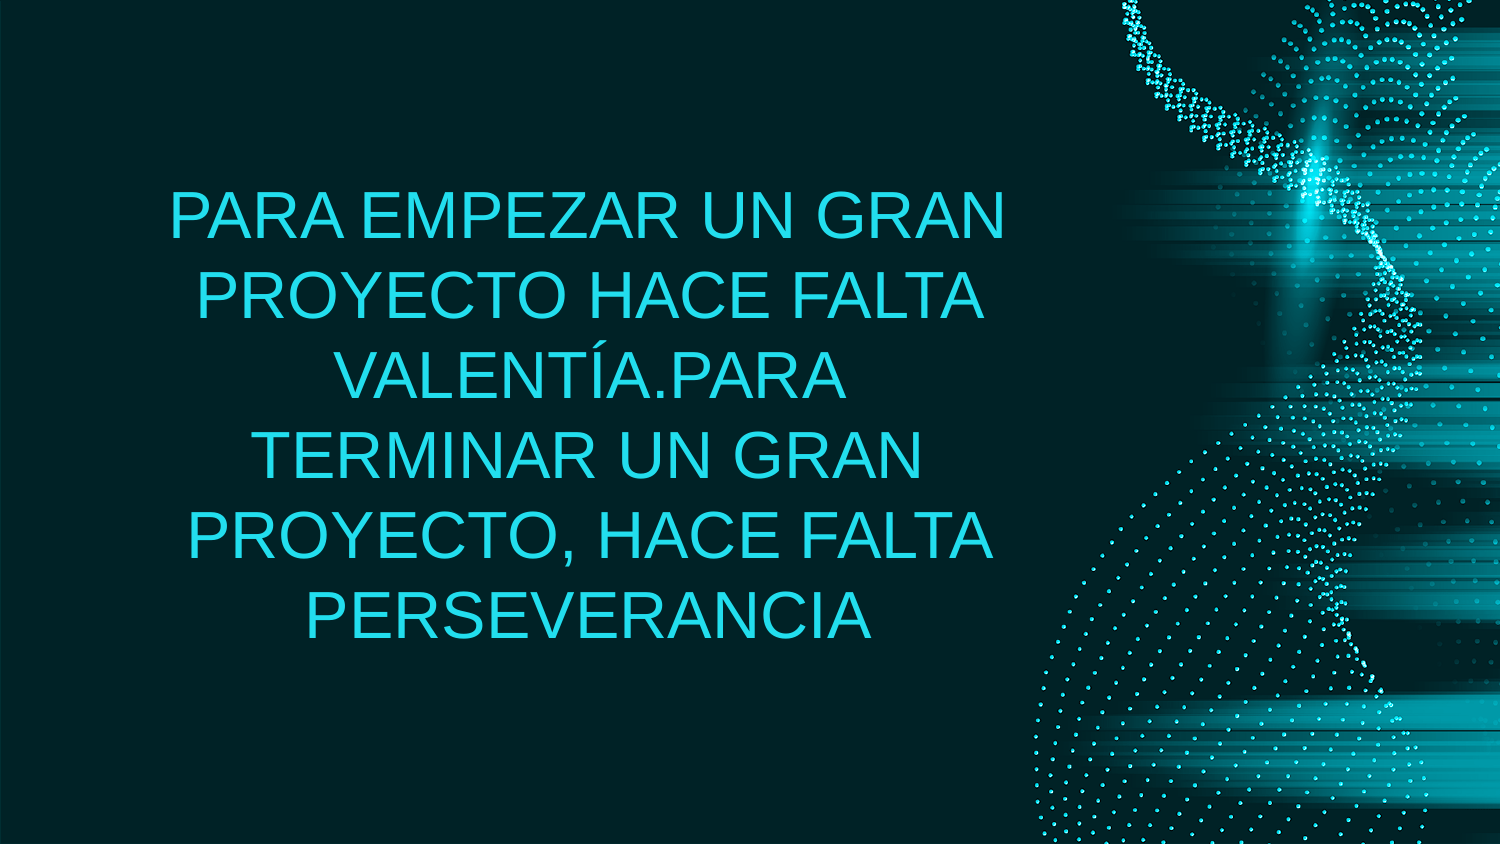

# PARA EMPEZAR UN GRAN PROYECTO HACE FALTA VALENTÍA.PARA TERMINAR UN GRAN PROYECTO, HACE FALTA PERSEVERANCIA